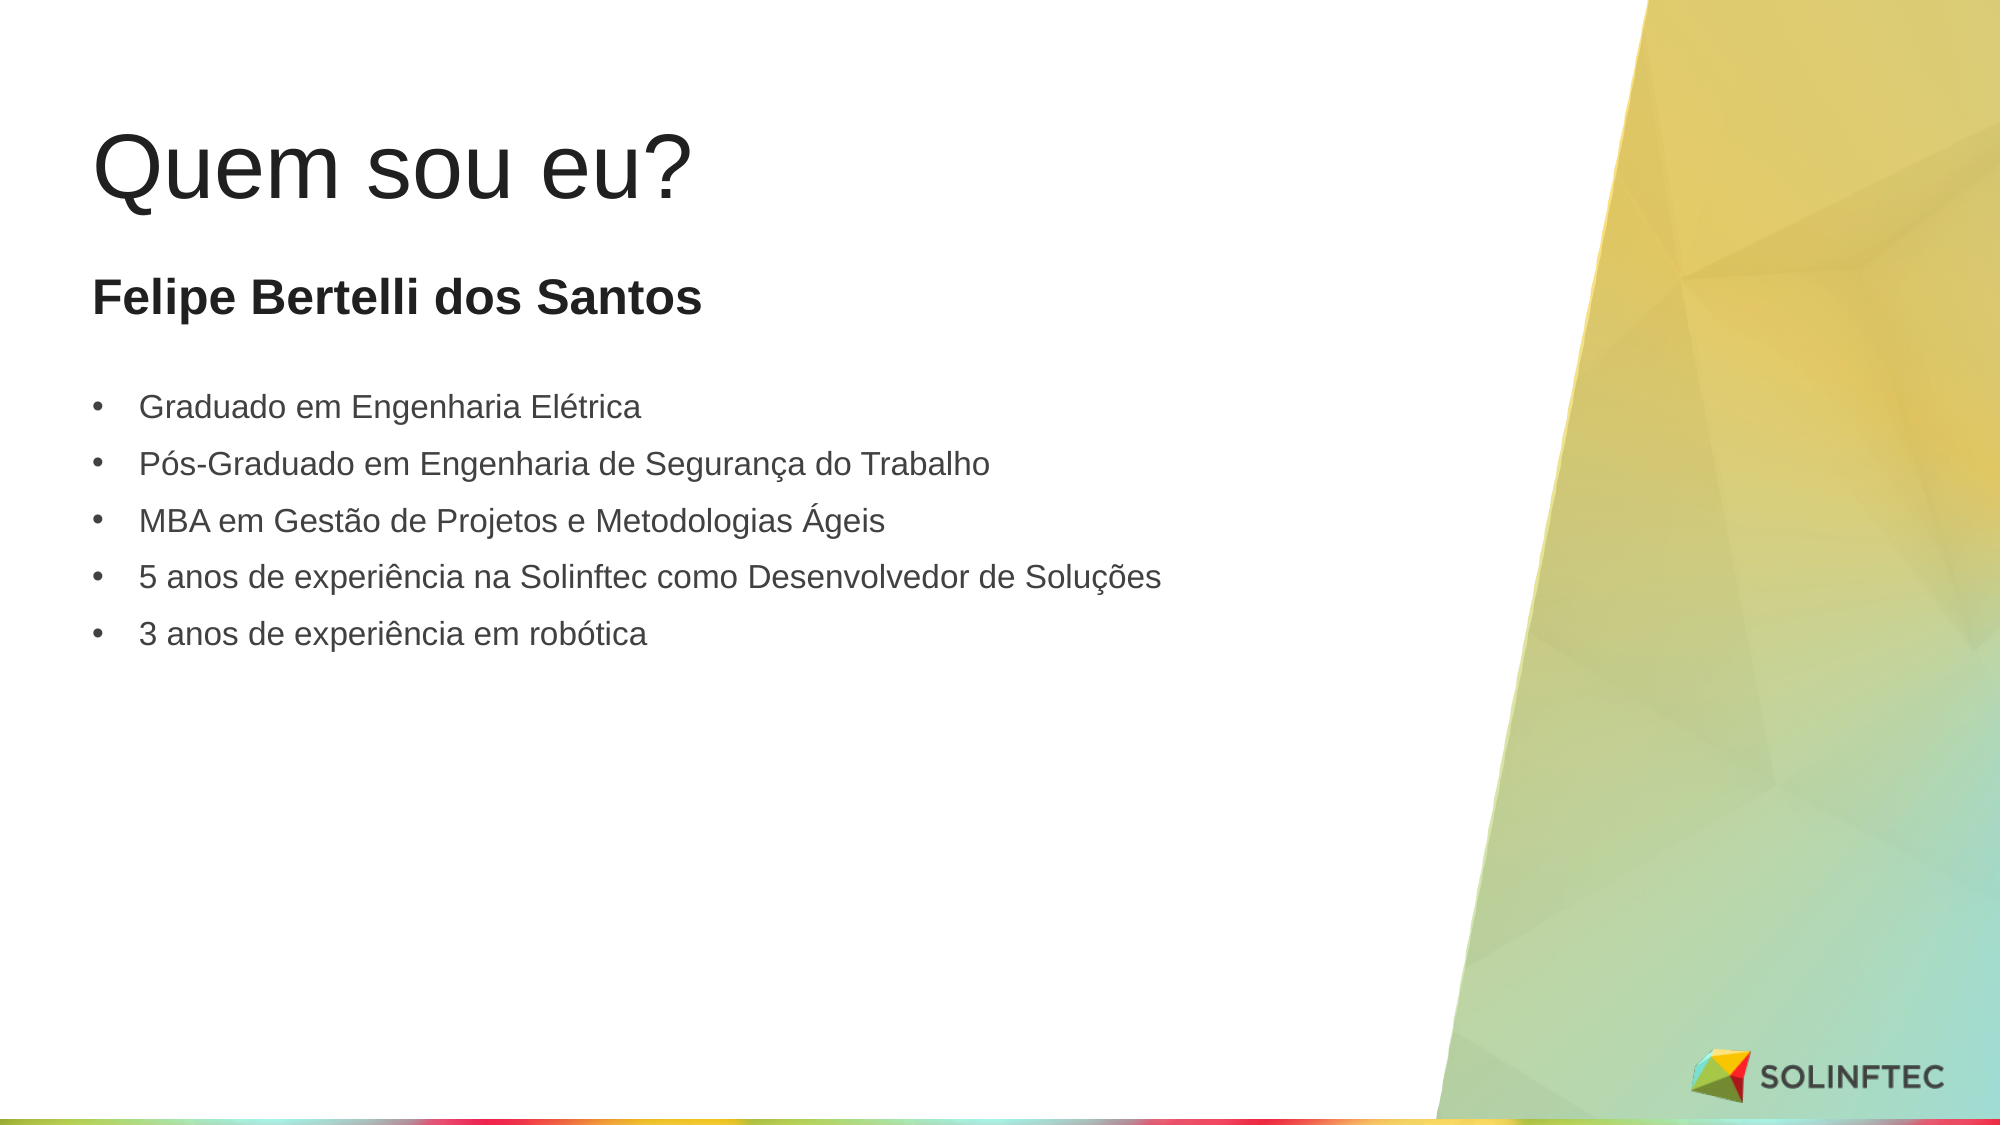

# Quem sou eu?
Felipe Bertelli dos Santos

Graduado em Engenharia Elétrica
Pós-Graduado em Engenharia de Segurança do Trabalho
MBA em Gestão de Projetos e Metodologias Ágeis
5 anos de experiência na Solinftec como Desenvolvedor de Soluções
3 anos de experiência em robótica